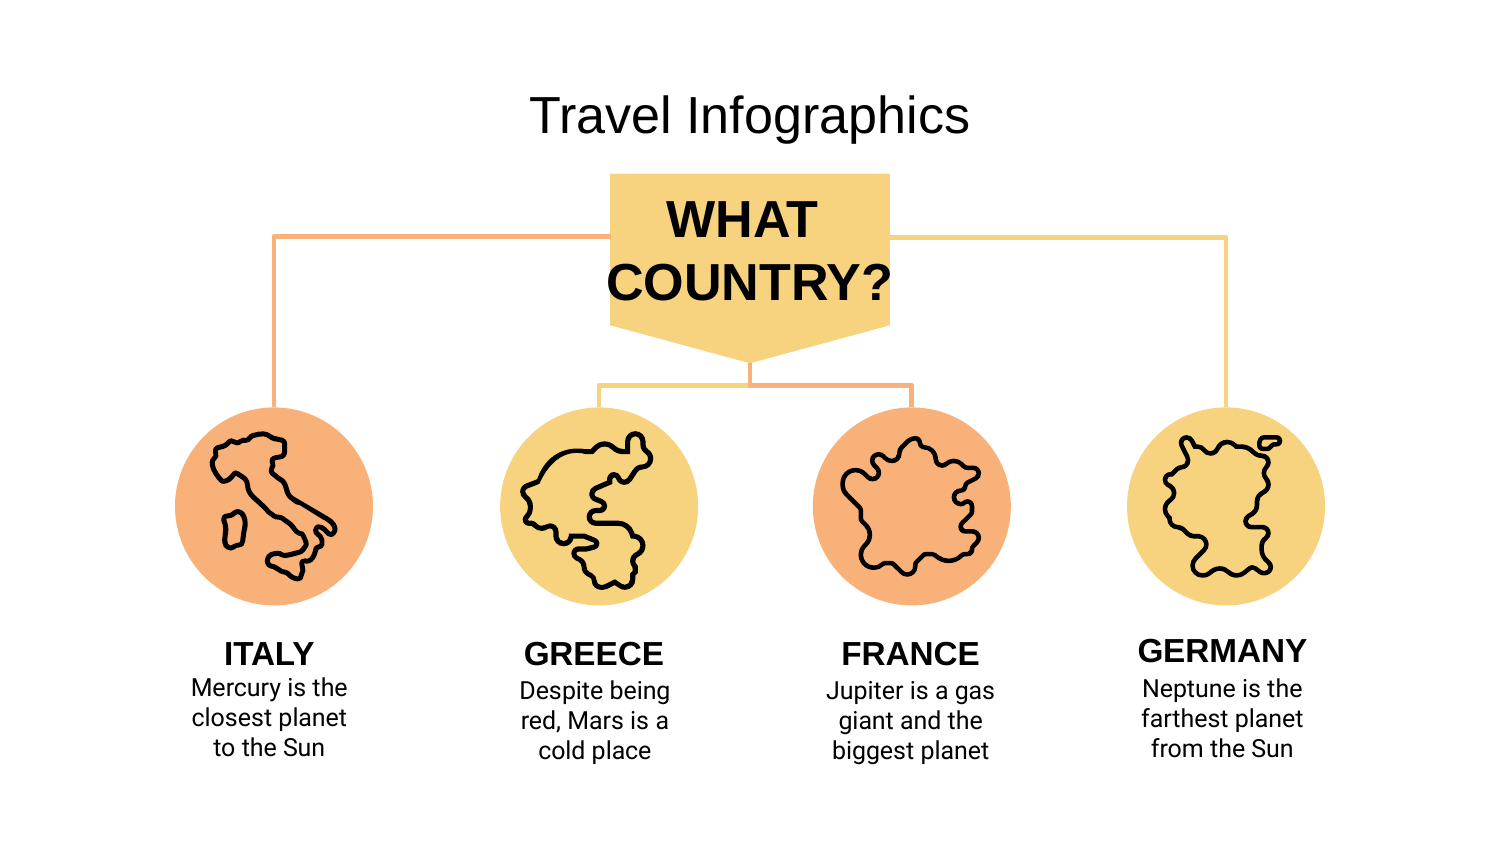

# Travel Infographics
WHAT
COUNTRY?

GERMANY
ITALY
GREECE
FRANCE
Mercury is the
closest planet to the Sun
Neptune is the farthest planet from the Sun
Despite being red, Mars is a cold place
Jupiter is a gas giant and the biggest planet